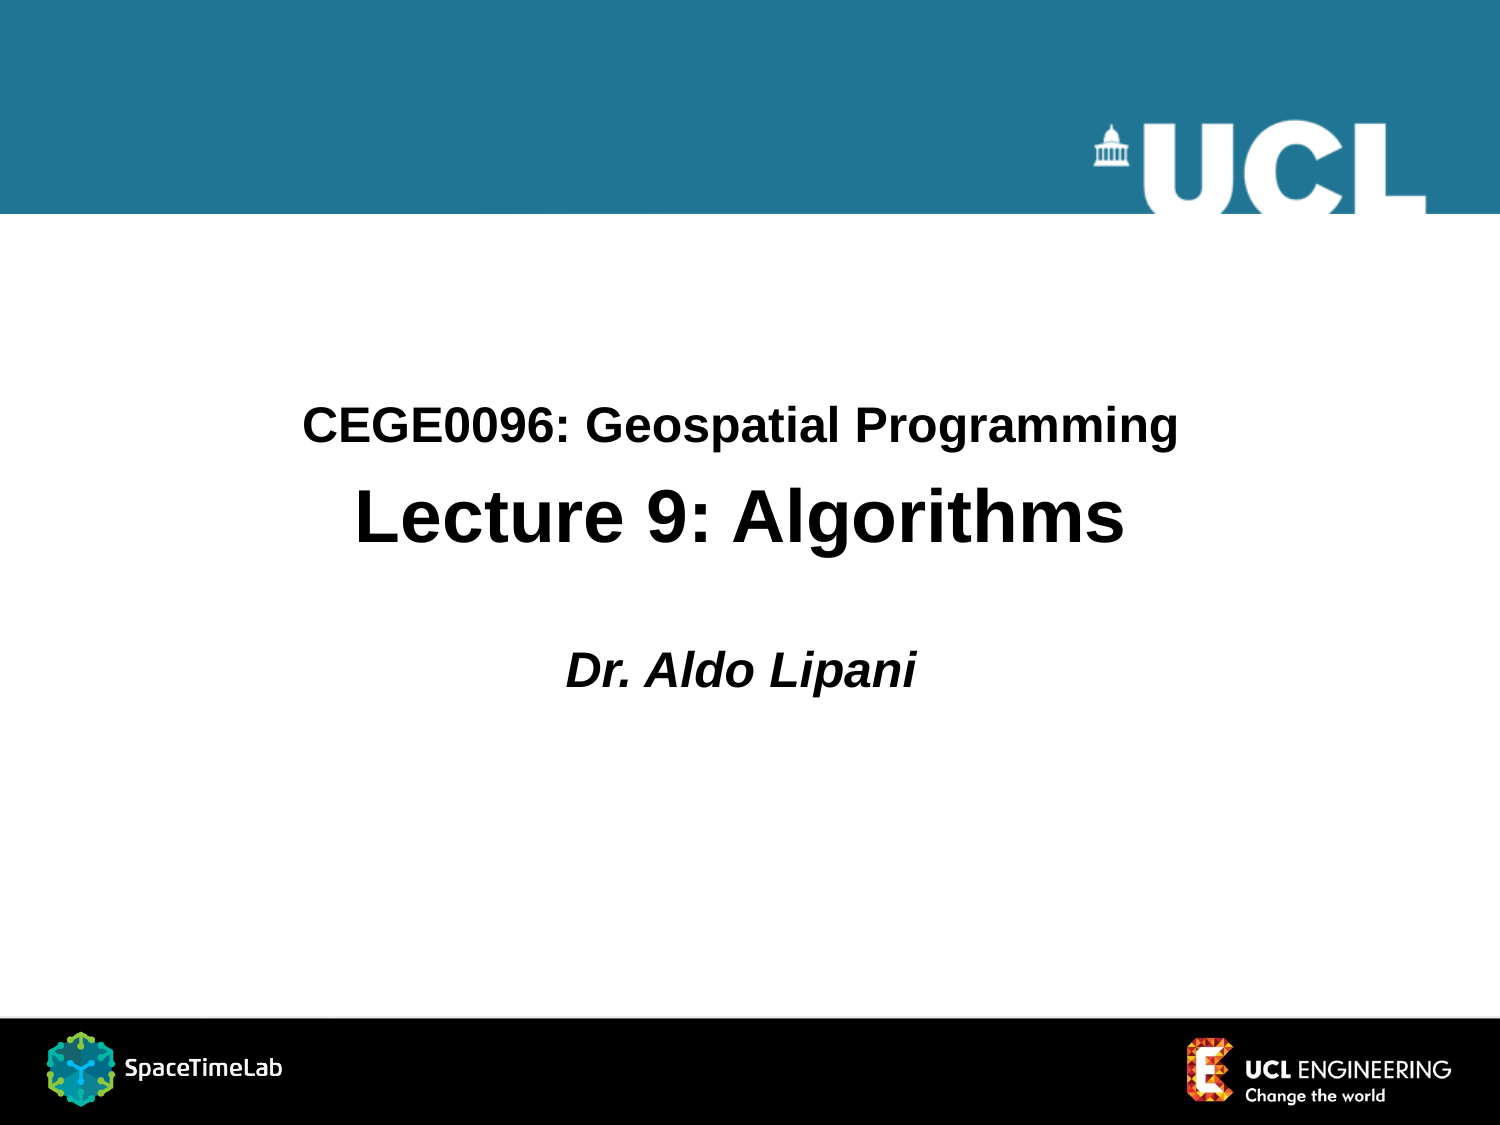

CEGE0096: Geospatial Programming
Lecture 9: Algorithms

Dr. Aldo Lipani